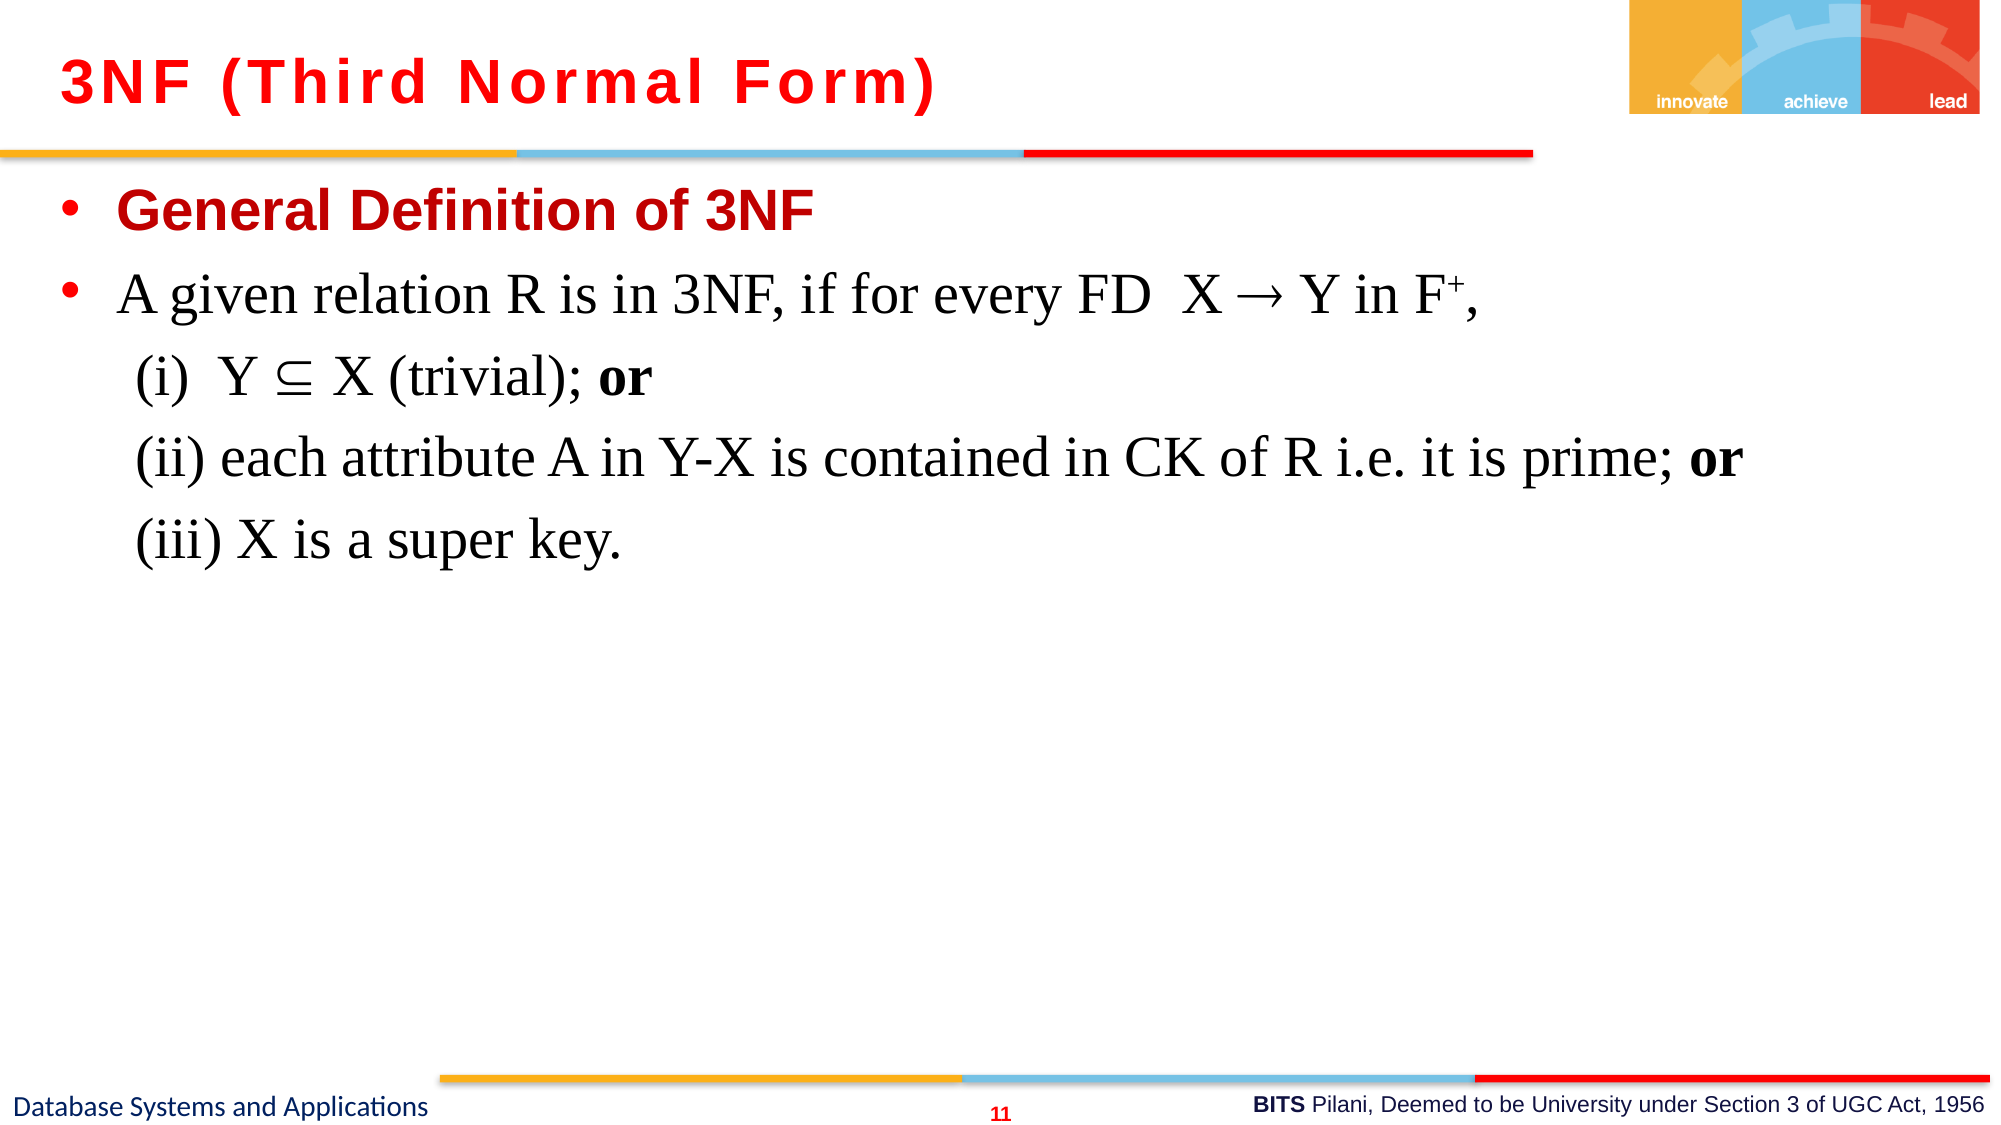

3NF (Third Normal Form)
General Definition of 3NF
A given relation R is in 3NF, if for every FD  X → Y in F+,
(i)  Y ⊆ X (trivial); or
(ii) each attribute A in Y-X is contained in CK of R i.e. it is prime; or
(iii) X is a super key.